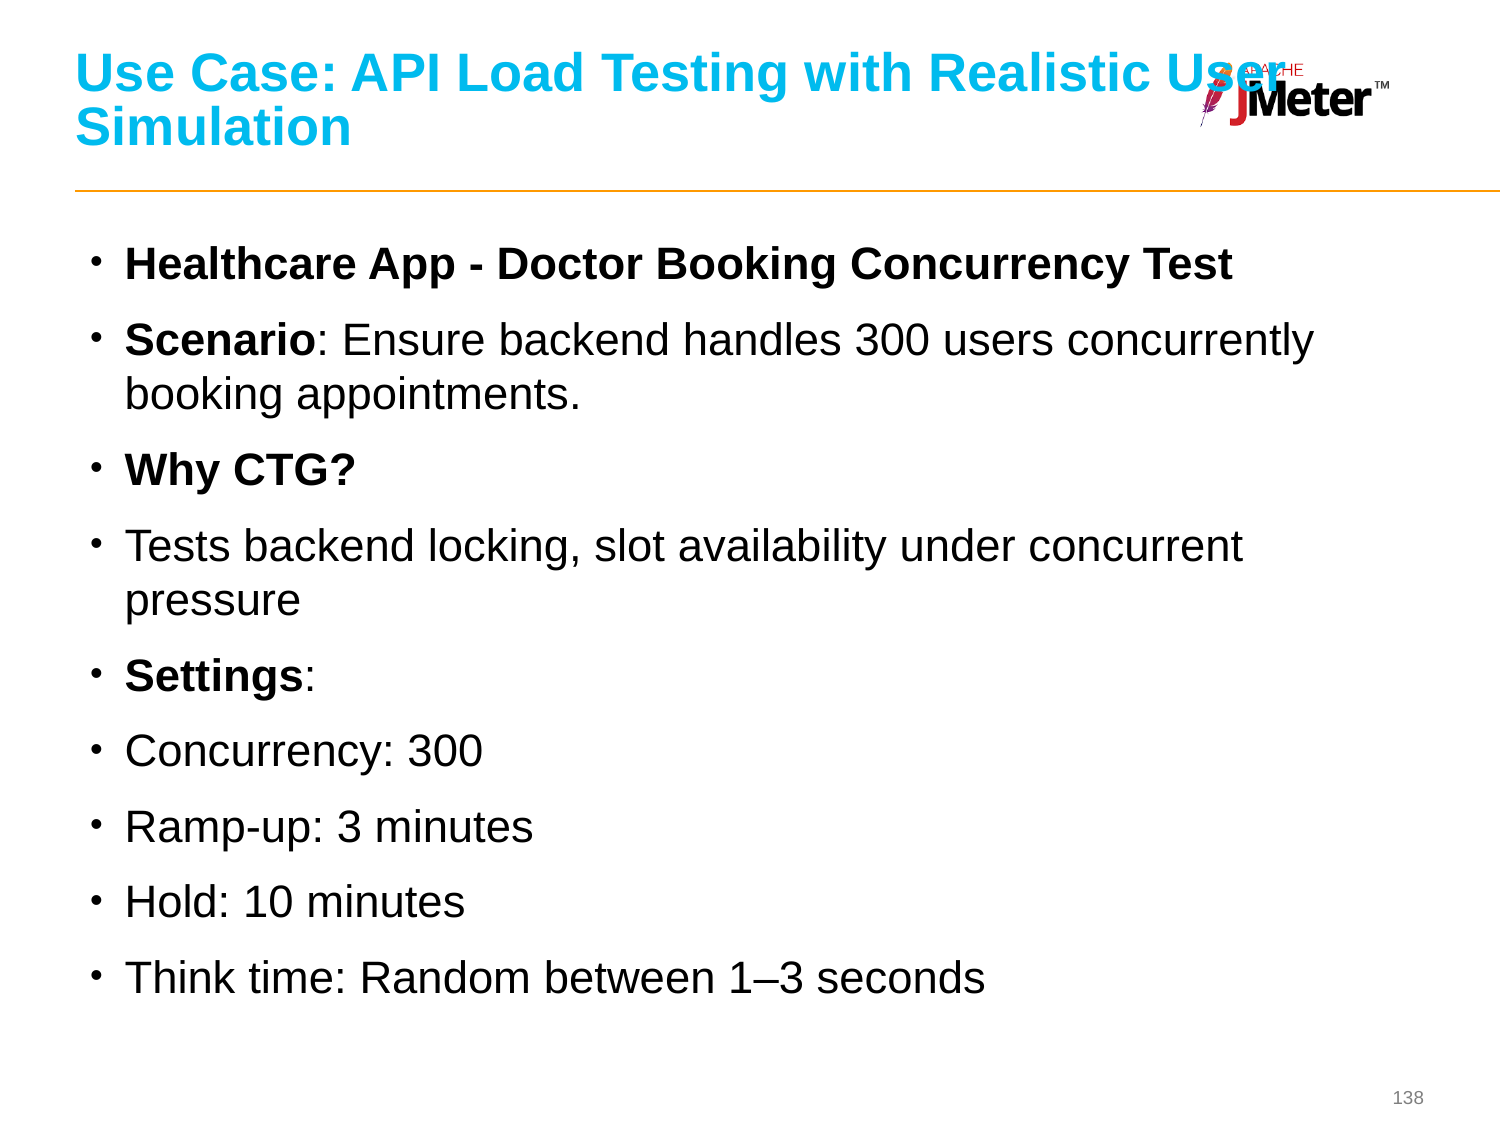

# Use Case: API Load Testing with Realistic User Simulation
Healthcare App - Doctor Booking Concurrency Test
Scenario: Ensure backend handles 300 users concurrently booking appointments.
Why CTG?
Tests backend locking, slot availability under concurrent pressure
Settings:
Concurrency: 300
Ramp-up: 3 minutes
Hold: 10 minutes
Think time: Random between 1–3 seconds